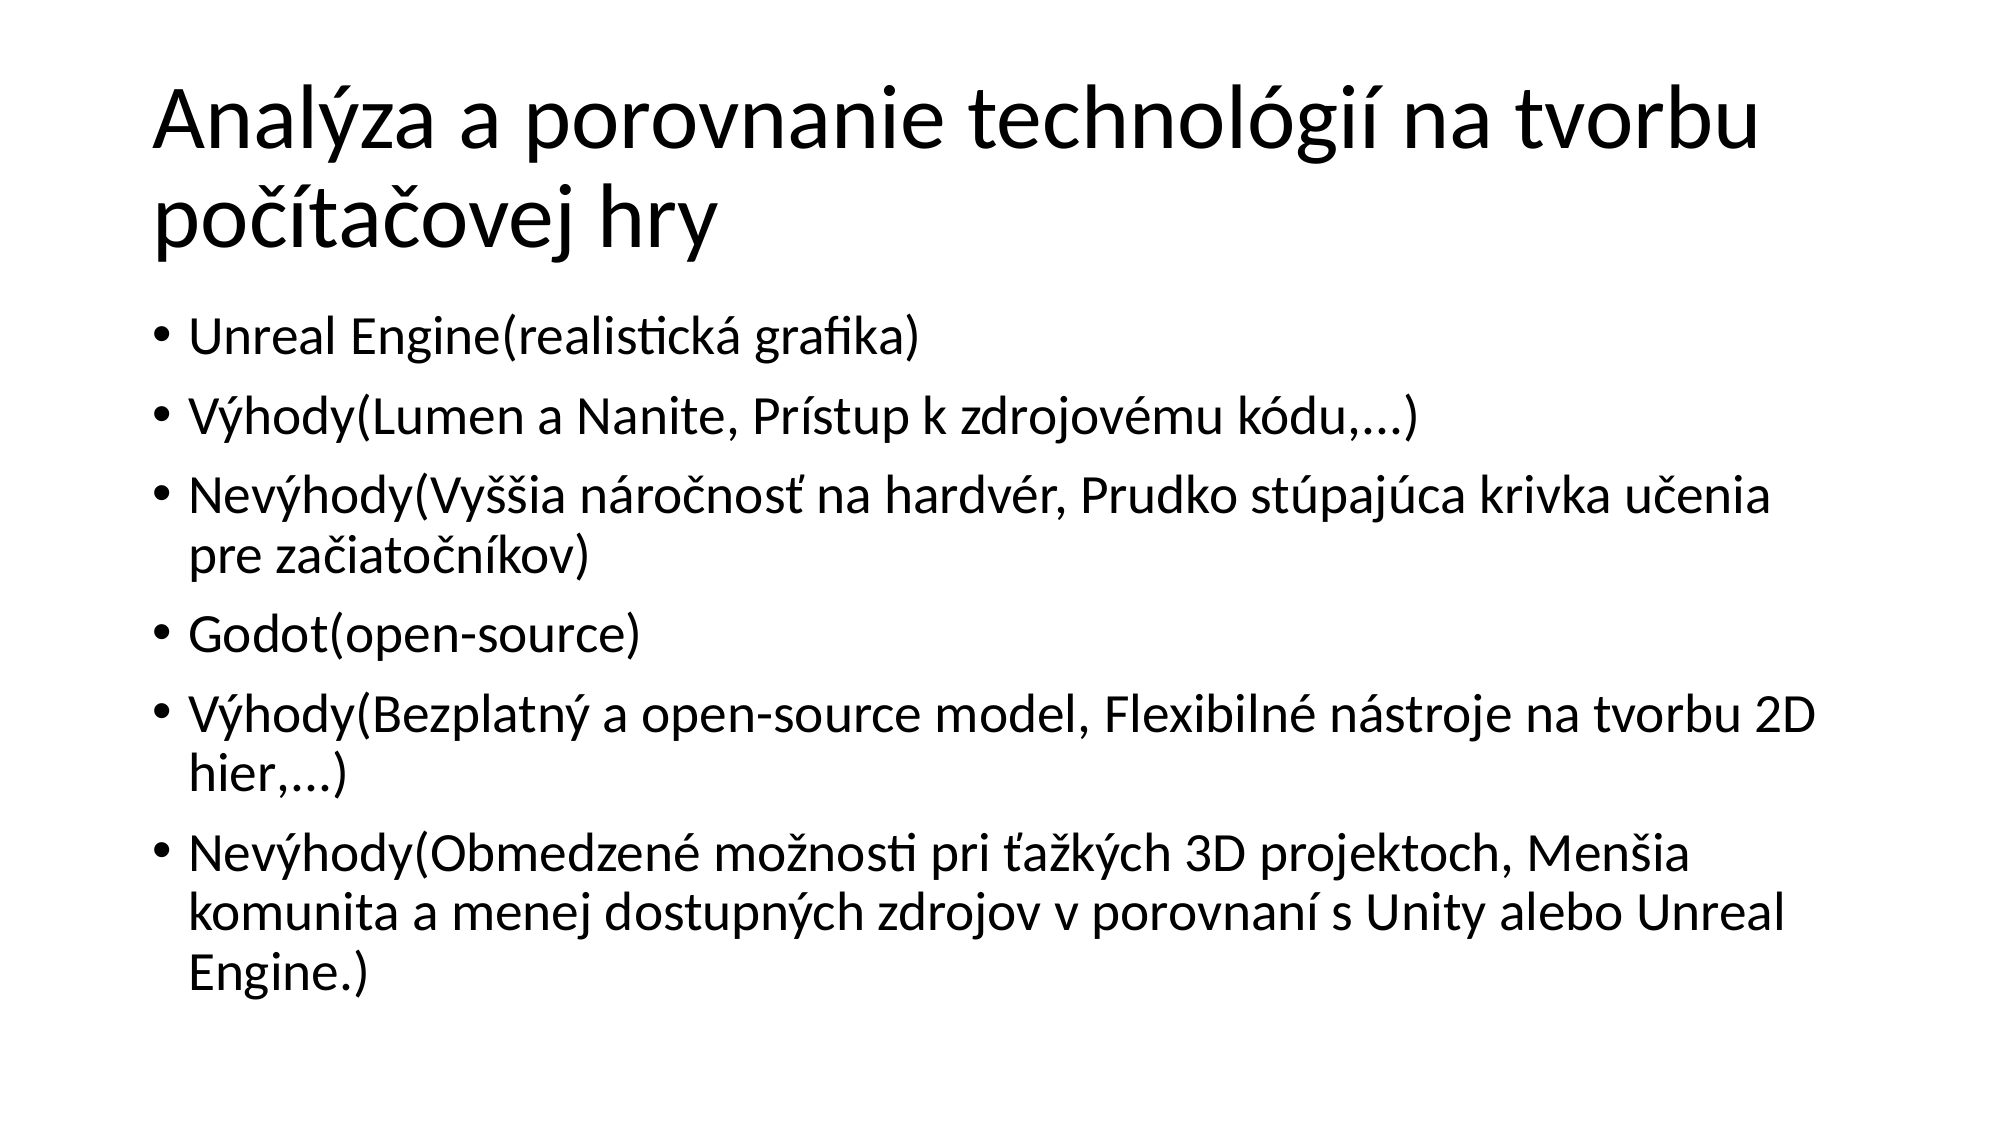

# Analýza a porovnanie technológií na tvorbu počítačovej hry
Unreal Engine(realistická grafika)
Výhody(Lumen a Nanite, Prístup k zdrojovému kódu,...)
Nevýhody(Vyššia náročnosť na hardvér, Prudko stúpajúca krivka učenia pre začiatočníkov)
Godot(open-source)
Výhody(Bezplatný a open-source model, Flexibilné nástroje na tvorbu 2D hier,...)
Nevýhody(Obmedzené možnosti pri ťažkých 3D projektoch, Menšia komunita a menej dostupných zdrojov v porovnaní s Unity alebo Unreal Engine.)